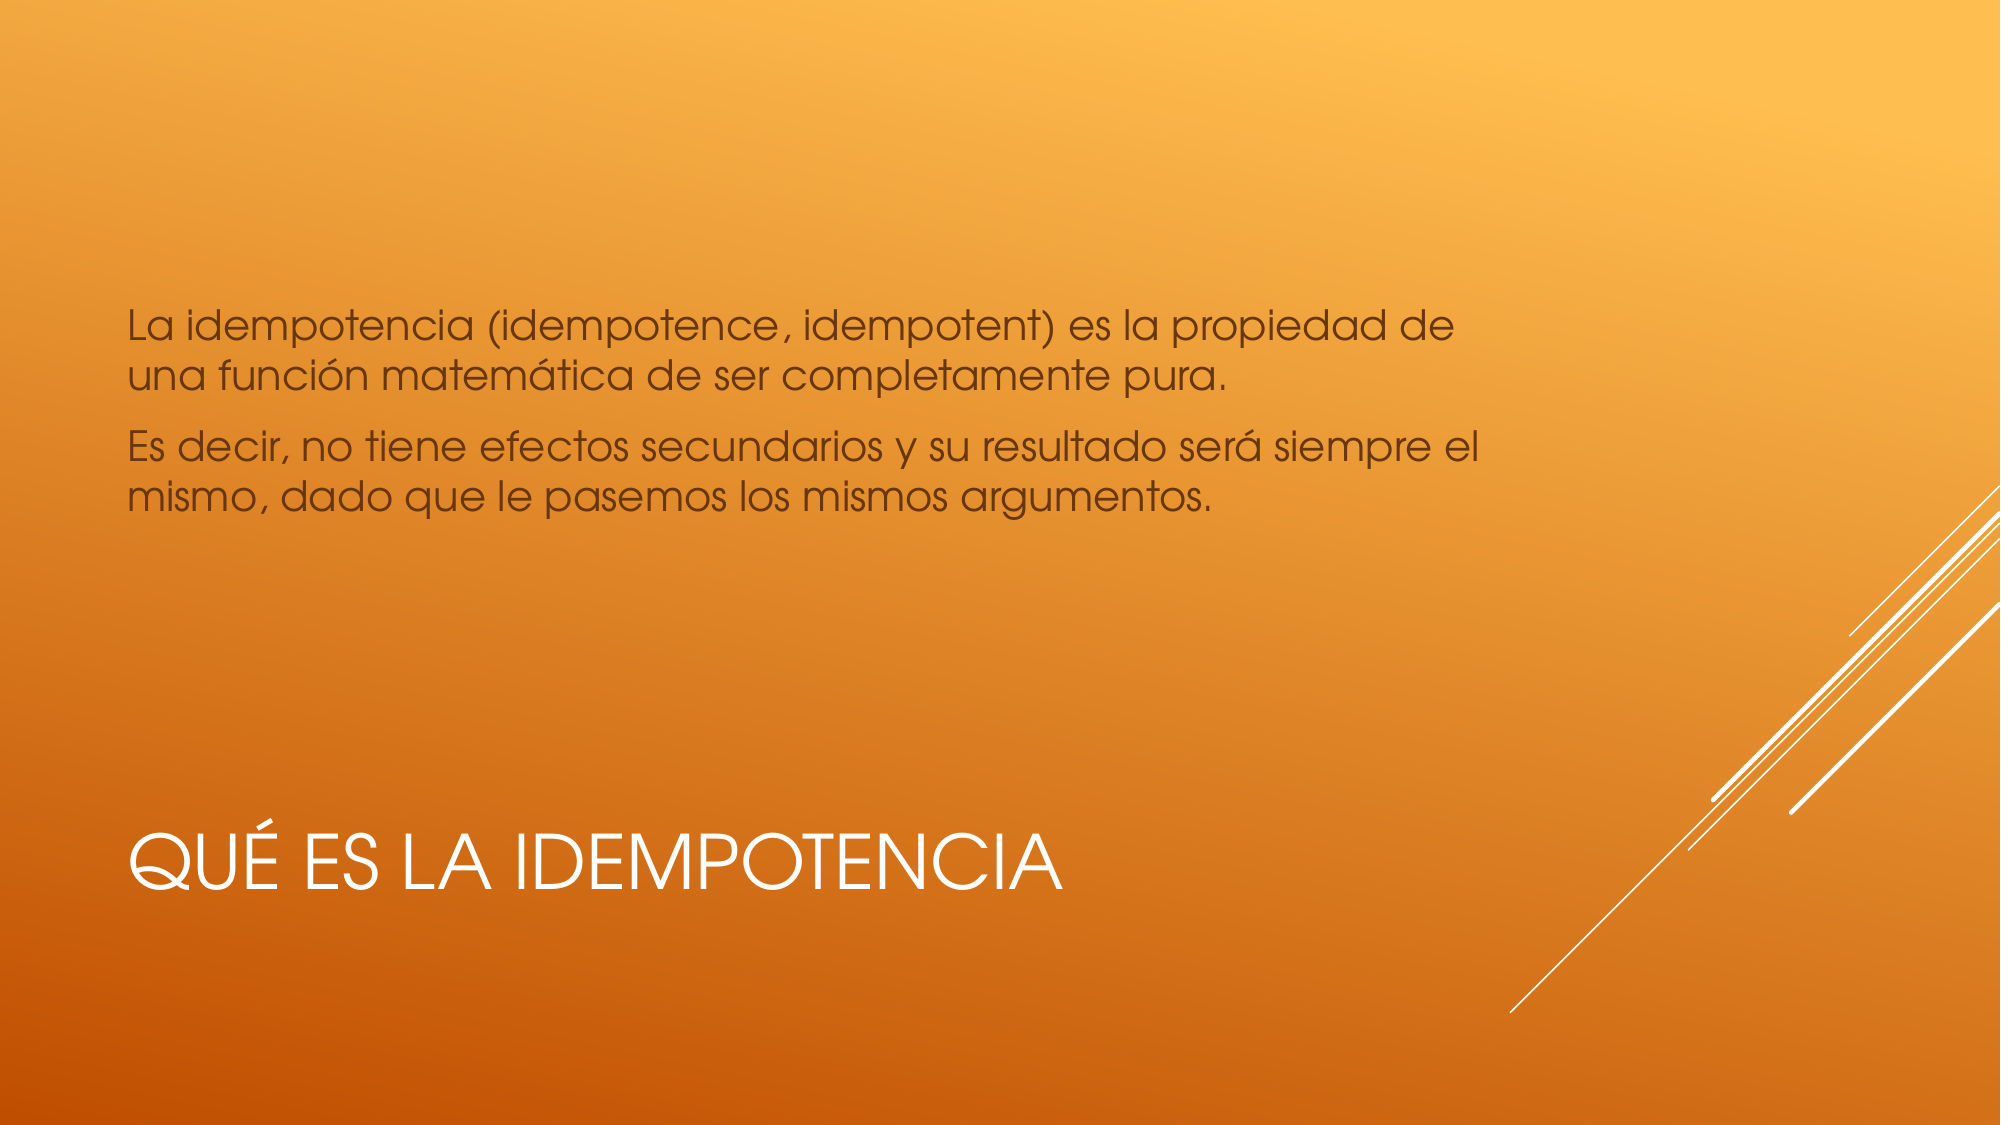

La idempotencia (idempotence, idempotent) es la propiedad de una función matemática de ser completamente pura.
Es decir, no tiene efectos secundarios y su resultado será siempre el mismo, dado que le pasemos los mismos argumentos.
# Qué es la idempotencia